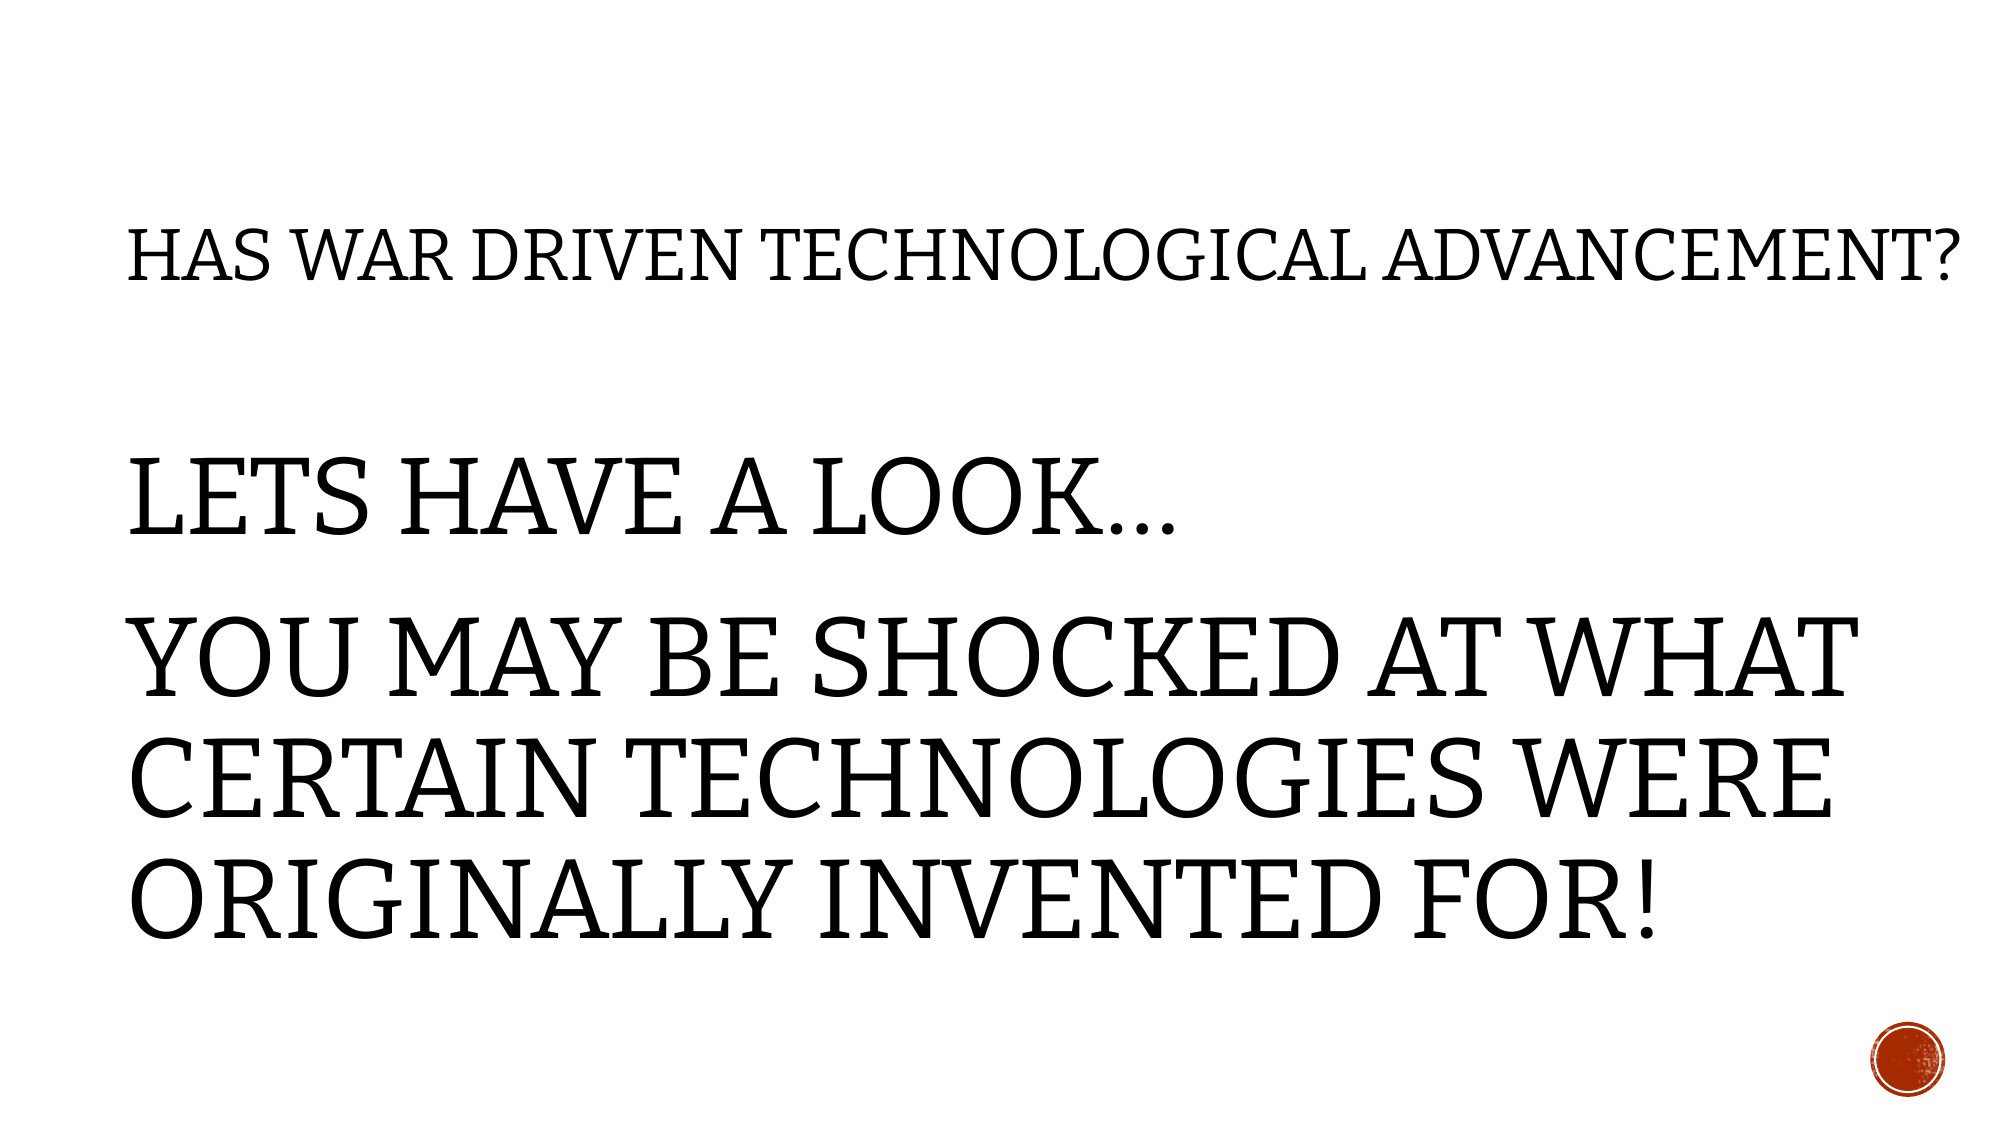

# HAS WAR DRIVEN TECHNOLOGICAL ADVANCEMENT?
LETS HAVE A LOOK…
YOU MAY BE SHOCKED AT WHAT CERTAIN TECHNOLOGIES WERE ORIGINALLY INVENTED FOR!